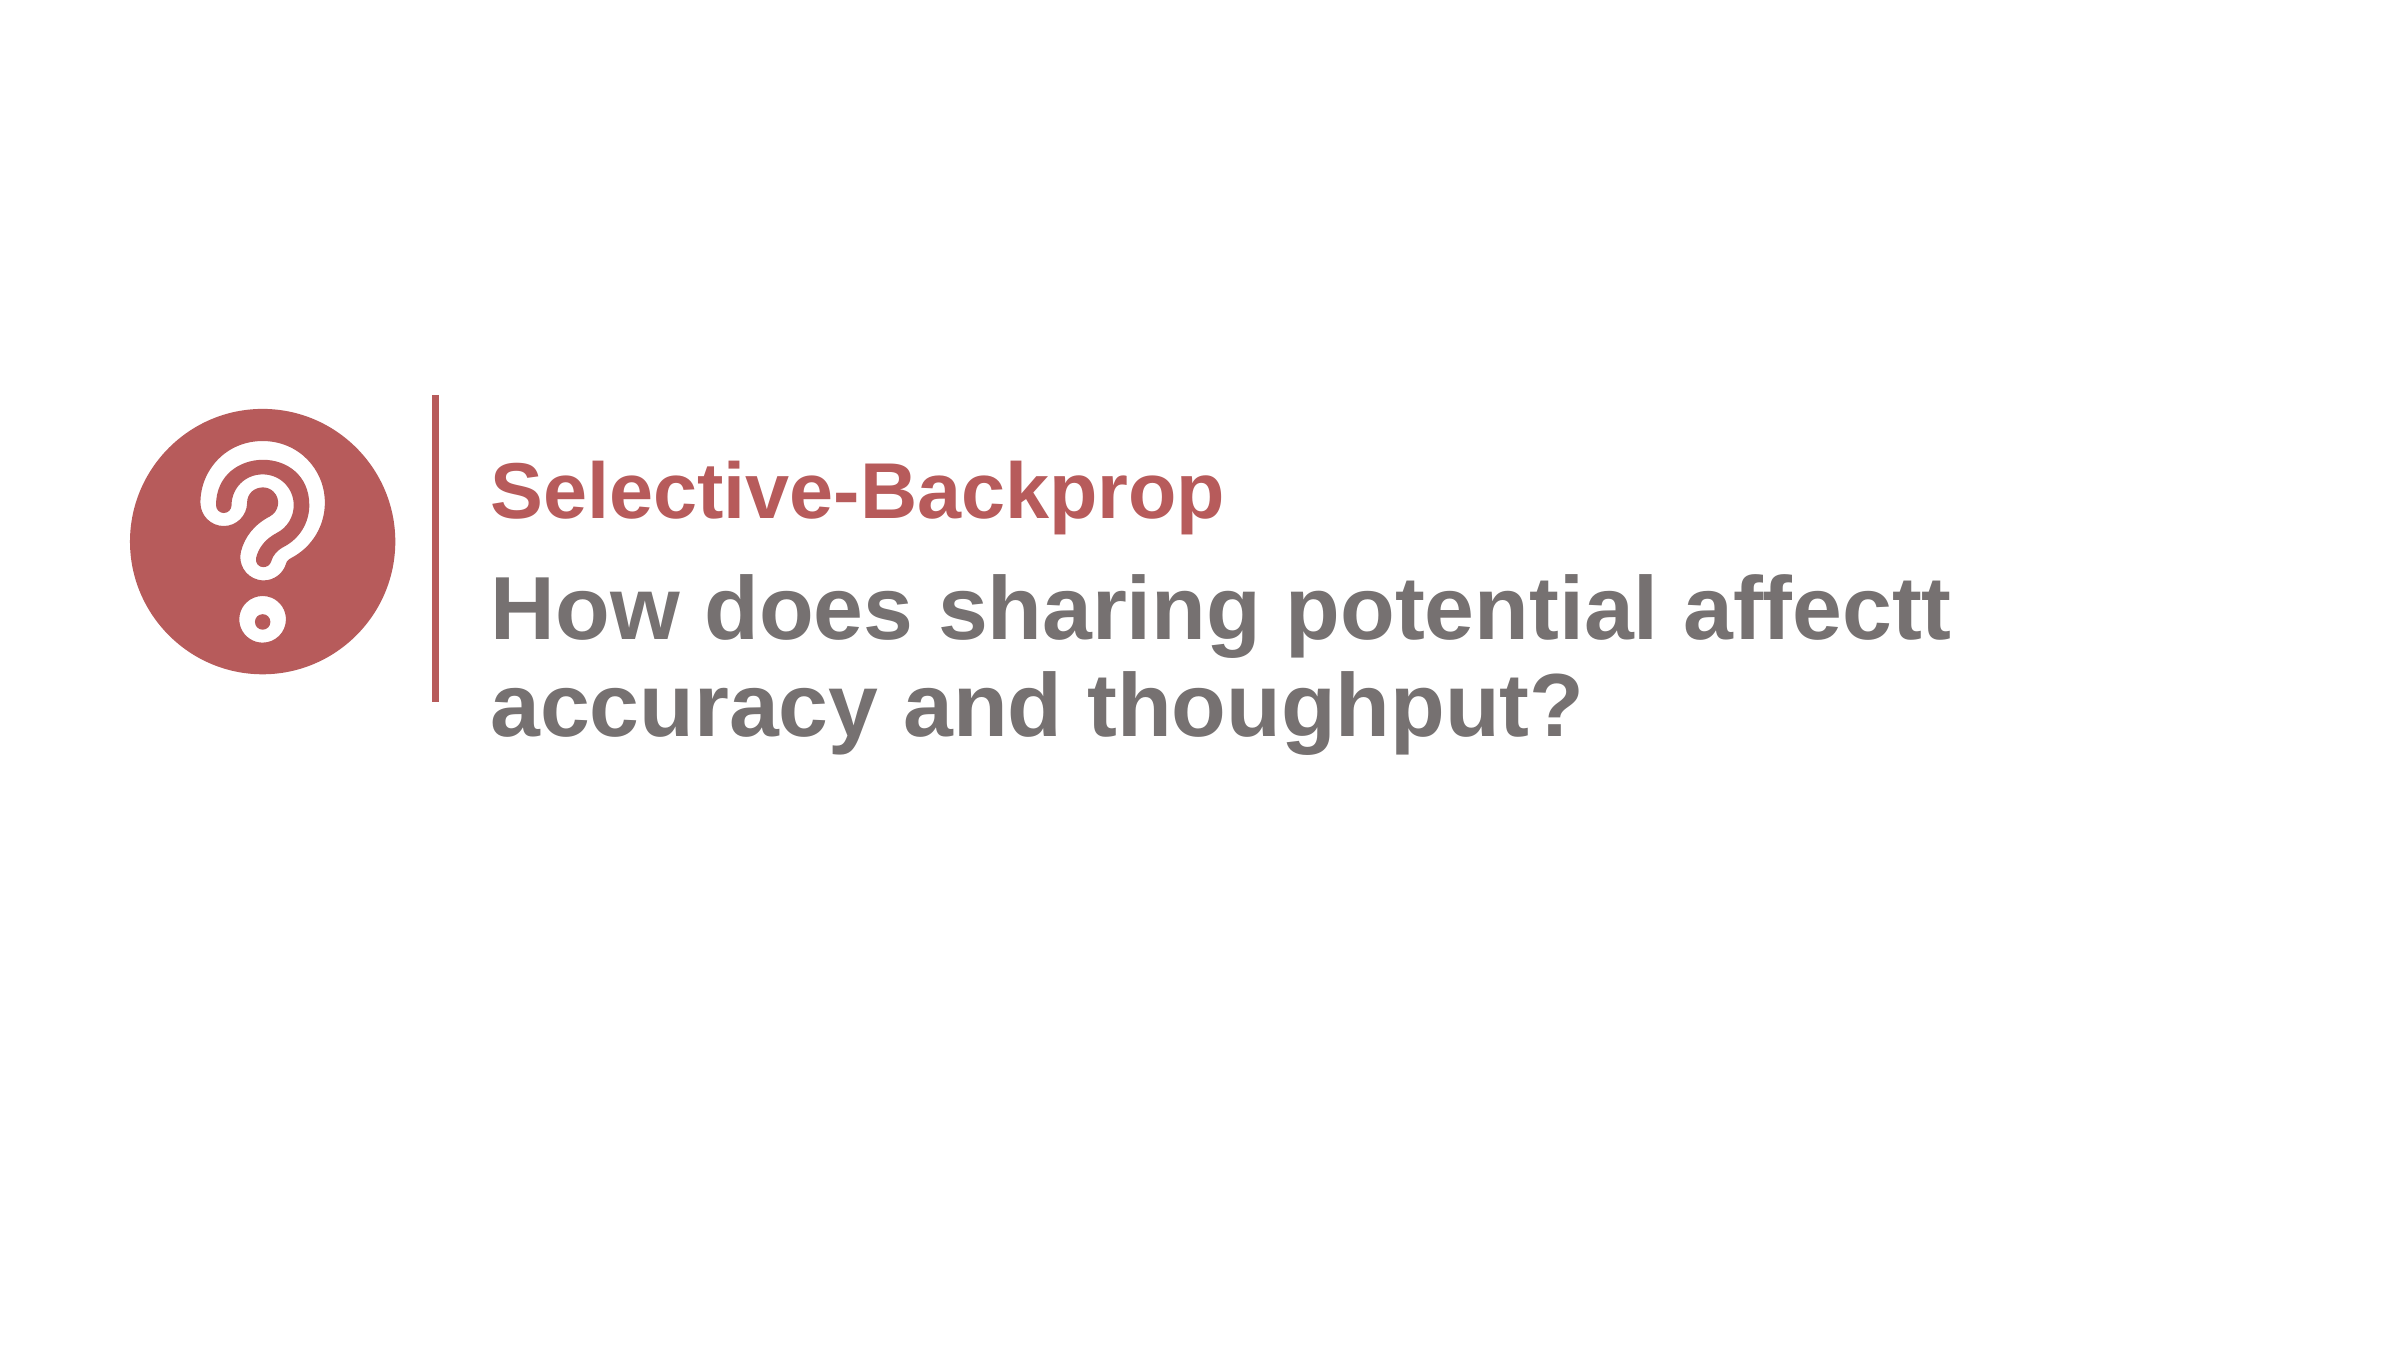

# Selective-Backprop
How does sharing potential affectt accuracy and thoughput?